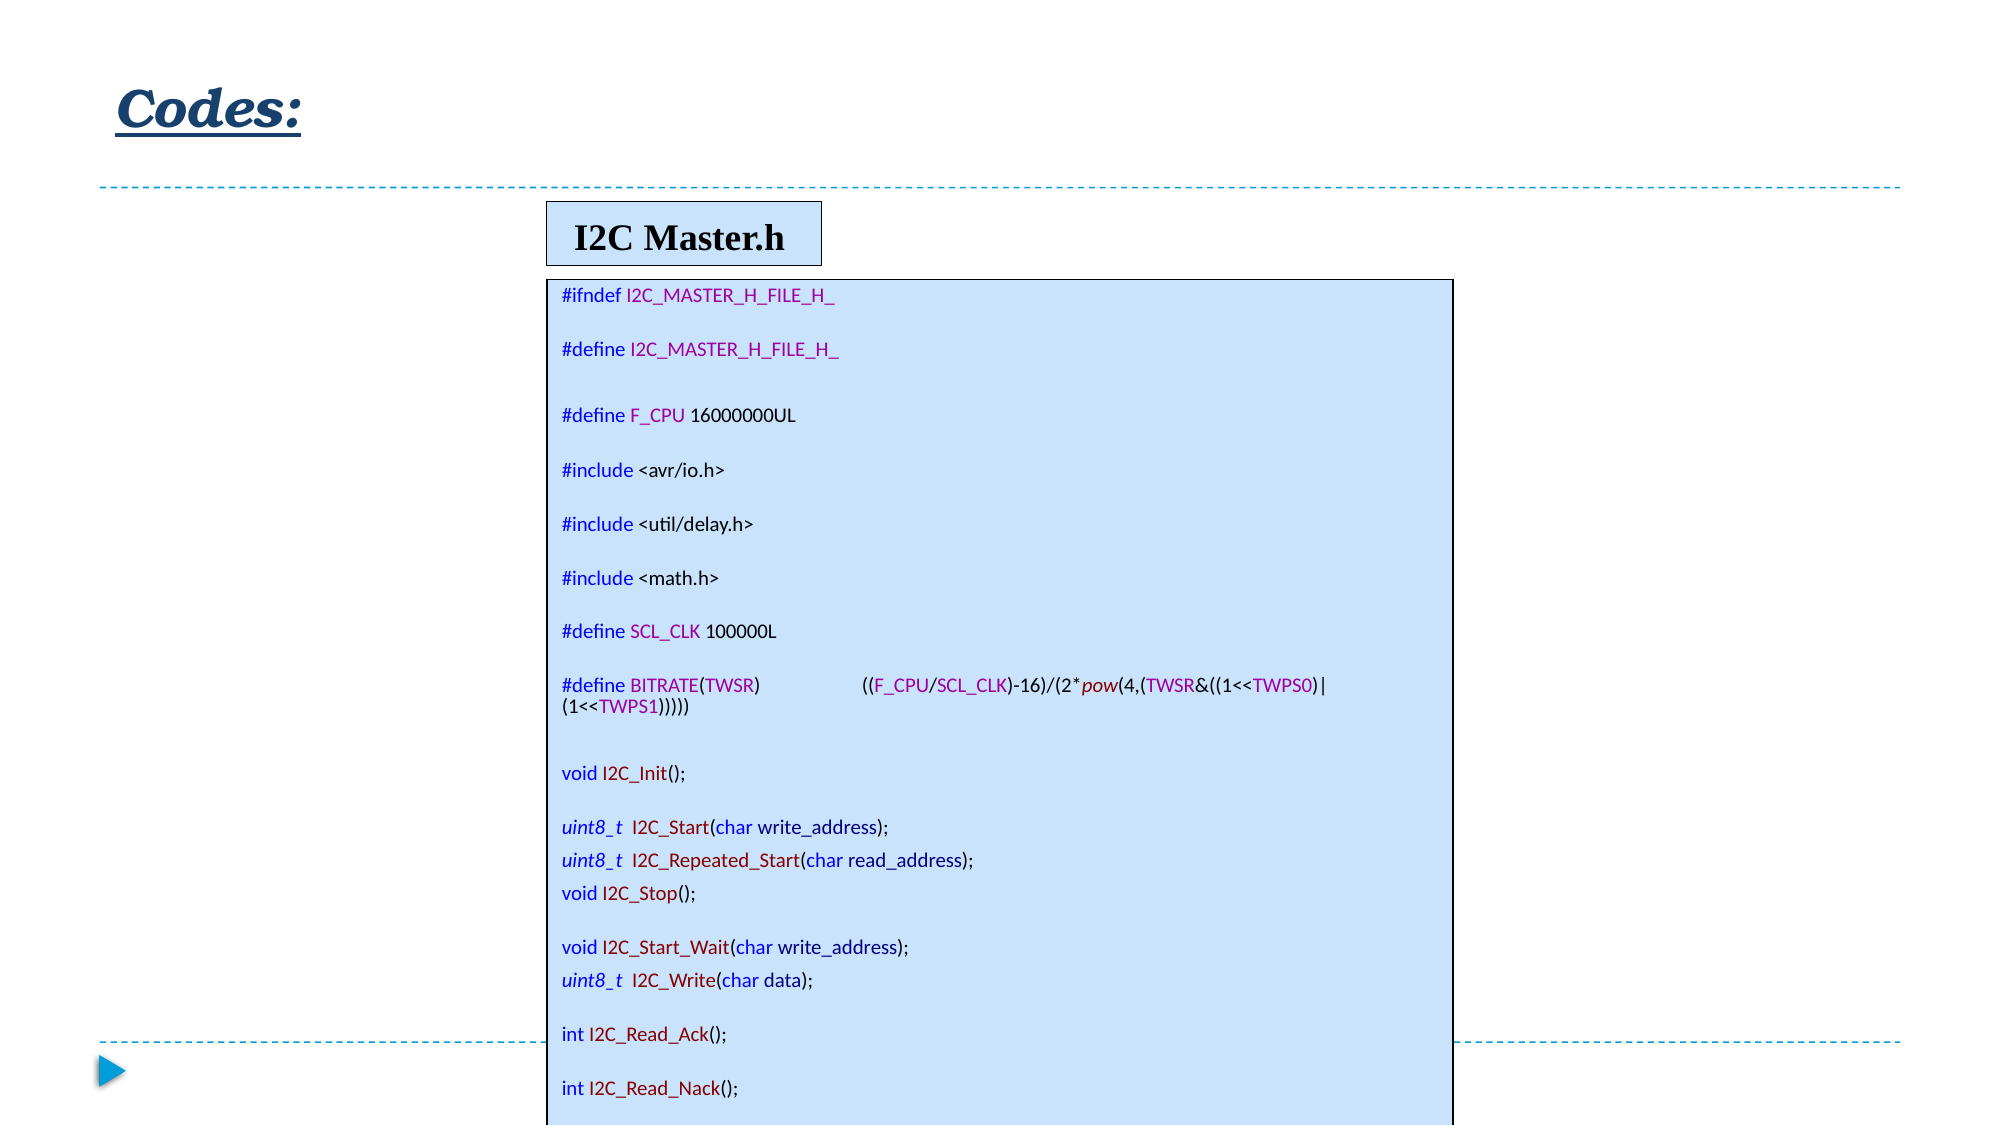

# Codes:
I2C Master.h
| #ifndef I2C\_MASTER\_H\_FILE\_H\_ #define I2C\_MASTER\_H\_FILE\_H\_   #define F\_CPU 16000000UL #include <avr/io.h> #include <util/delay.h> #include <math.h> #define SCL\_CLK 100000L #define BITRATE(TWSR) ((F\_CPU/SCL\_CLK)-16)/(2\*pow(4,(TWSR&((1<<TWPS0)|(1<<TWPS1)))))   void I2C\_Init(); uint8\_t I2C\_Start(char write\_address); uint8\_t I2C\_Repeated\_Start(char read\_address); void I2C\_Stop(); void I2C\_Start\_Wait(char write\_address); uint8\_t I2C\_Write(char data); int I2C\_Read\_Ack(); int I2C\_Read\_Nack();   #endif |
| --- |
87